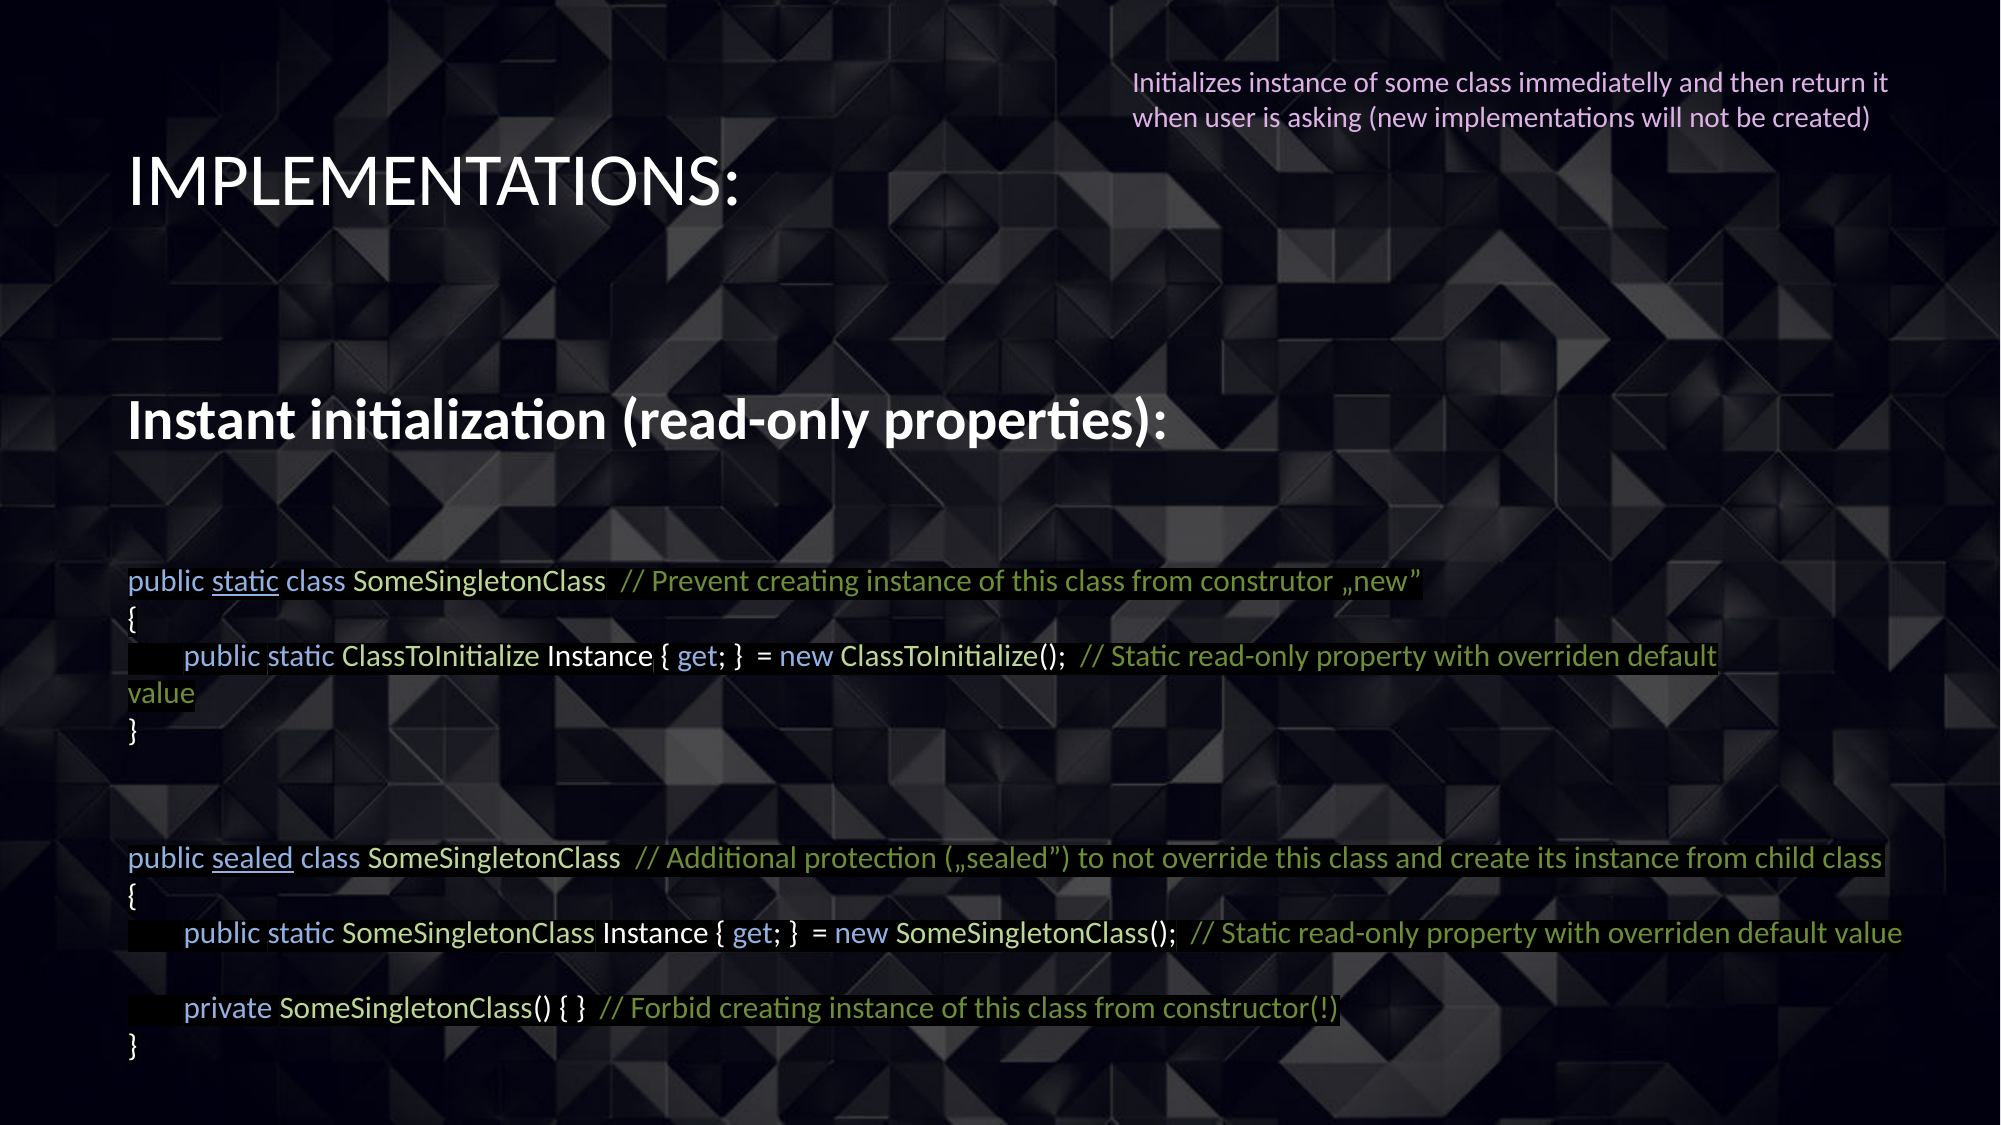

# Implementations:
Initializes instance of some class immediatelly and then return it
when user is asking (new implementations will not be created)
Instant initialization (read-only properties):
public static class SomeSingletonClass  // Prevent creating instance of this class from construtor „new”
{
        public static ClassToInitialize Instance { get; }  = new ClassToInitialize();  // Static read-only property with overriden default value
}
public sealed class SomeSingletonClass  // Additional protection („sealed”) to not override this class and create its instance from child class
{
        public static SomeSingletonClass Instance { get; }  = new SomeSingletonClass();  // Static read-only property with overriden default value

        private SomeSingletonClass() { }  // Forbid creating instance of this class from constructor(!)
}